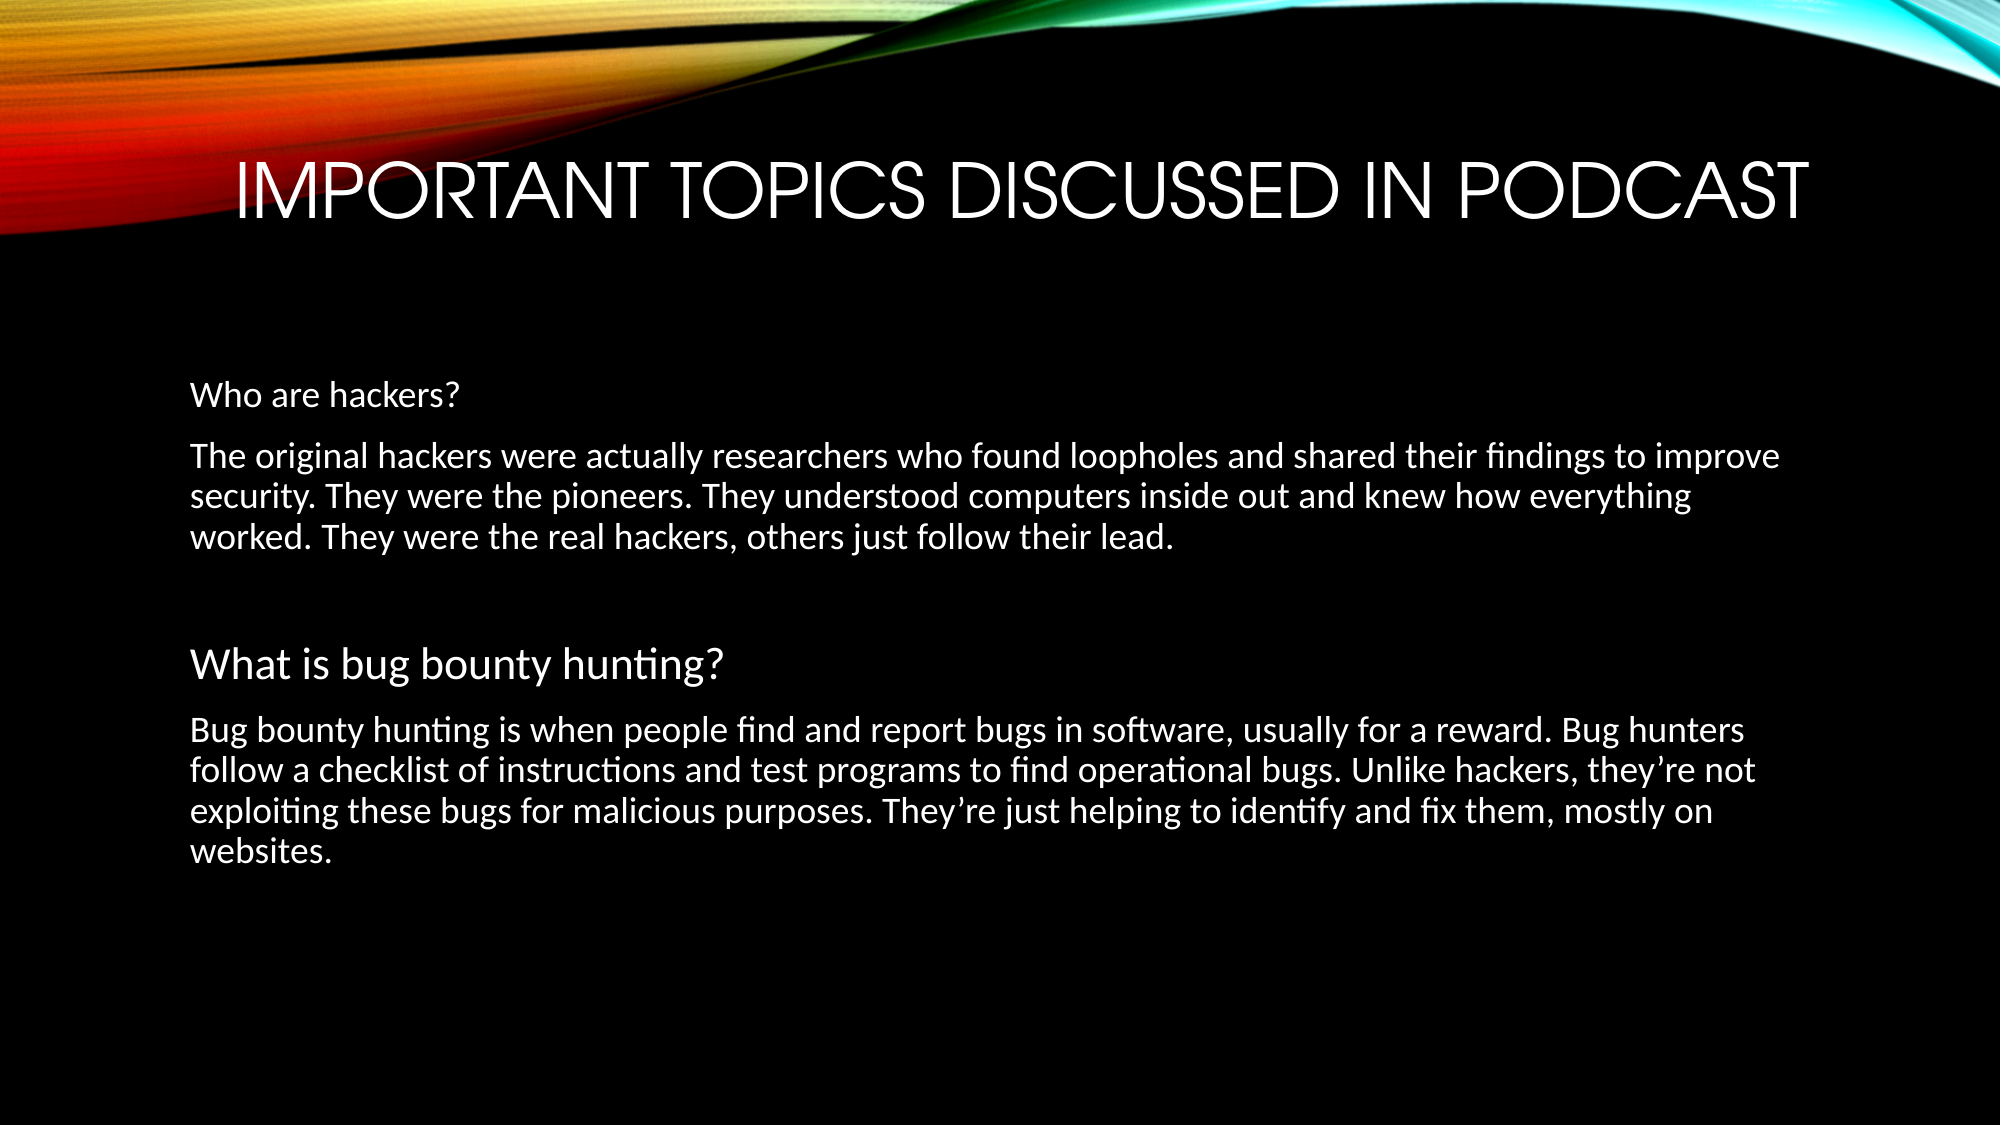

# Important topics discussed in podcast

Who are hackers?
The original hackers were actually researchers who found loopholes and shared their findings to improve security. They were the pioneers. They understood computers inside out and knew how everything worked. They were the real hackers, others just follow their lead.

What is bug bounty hunting?
Bug bounty hunting is when people find and report bugs in software, usually for a reward. Bug hunters follow a checklist of instructions and test programs to find operational bugs. Unlike hackers, they’re not exploiting these bugs for malicious purposes. They’re just helping to identify and fix them, mostly on websites.